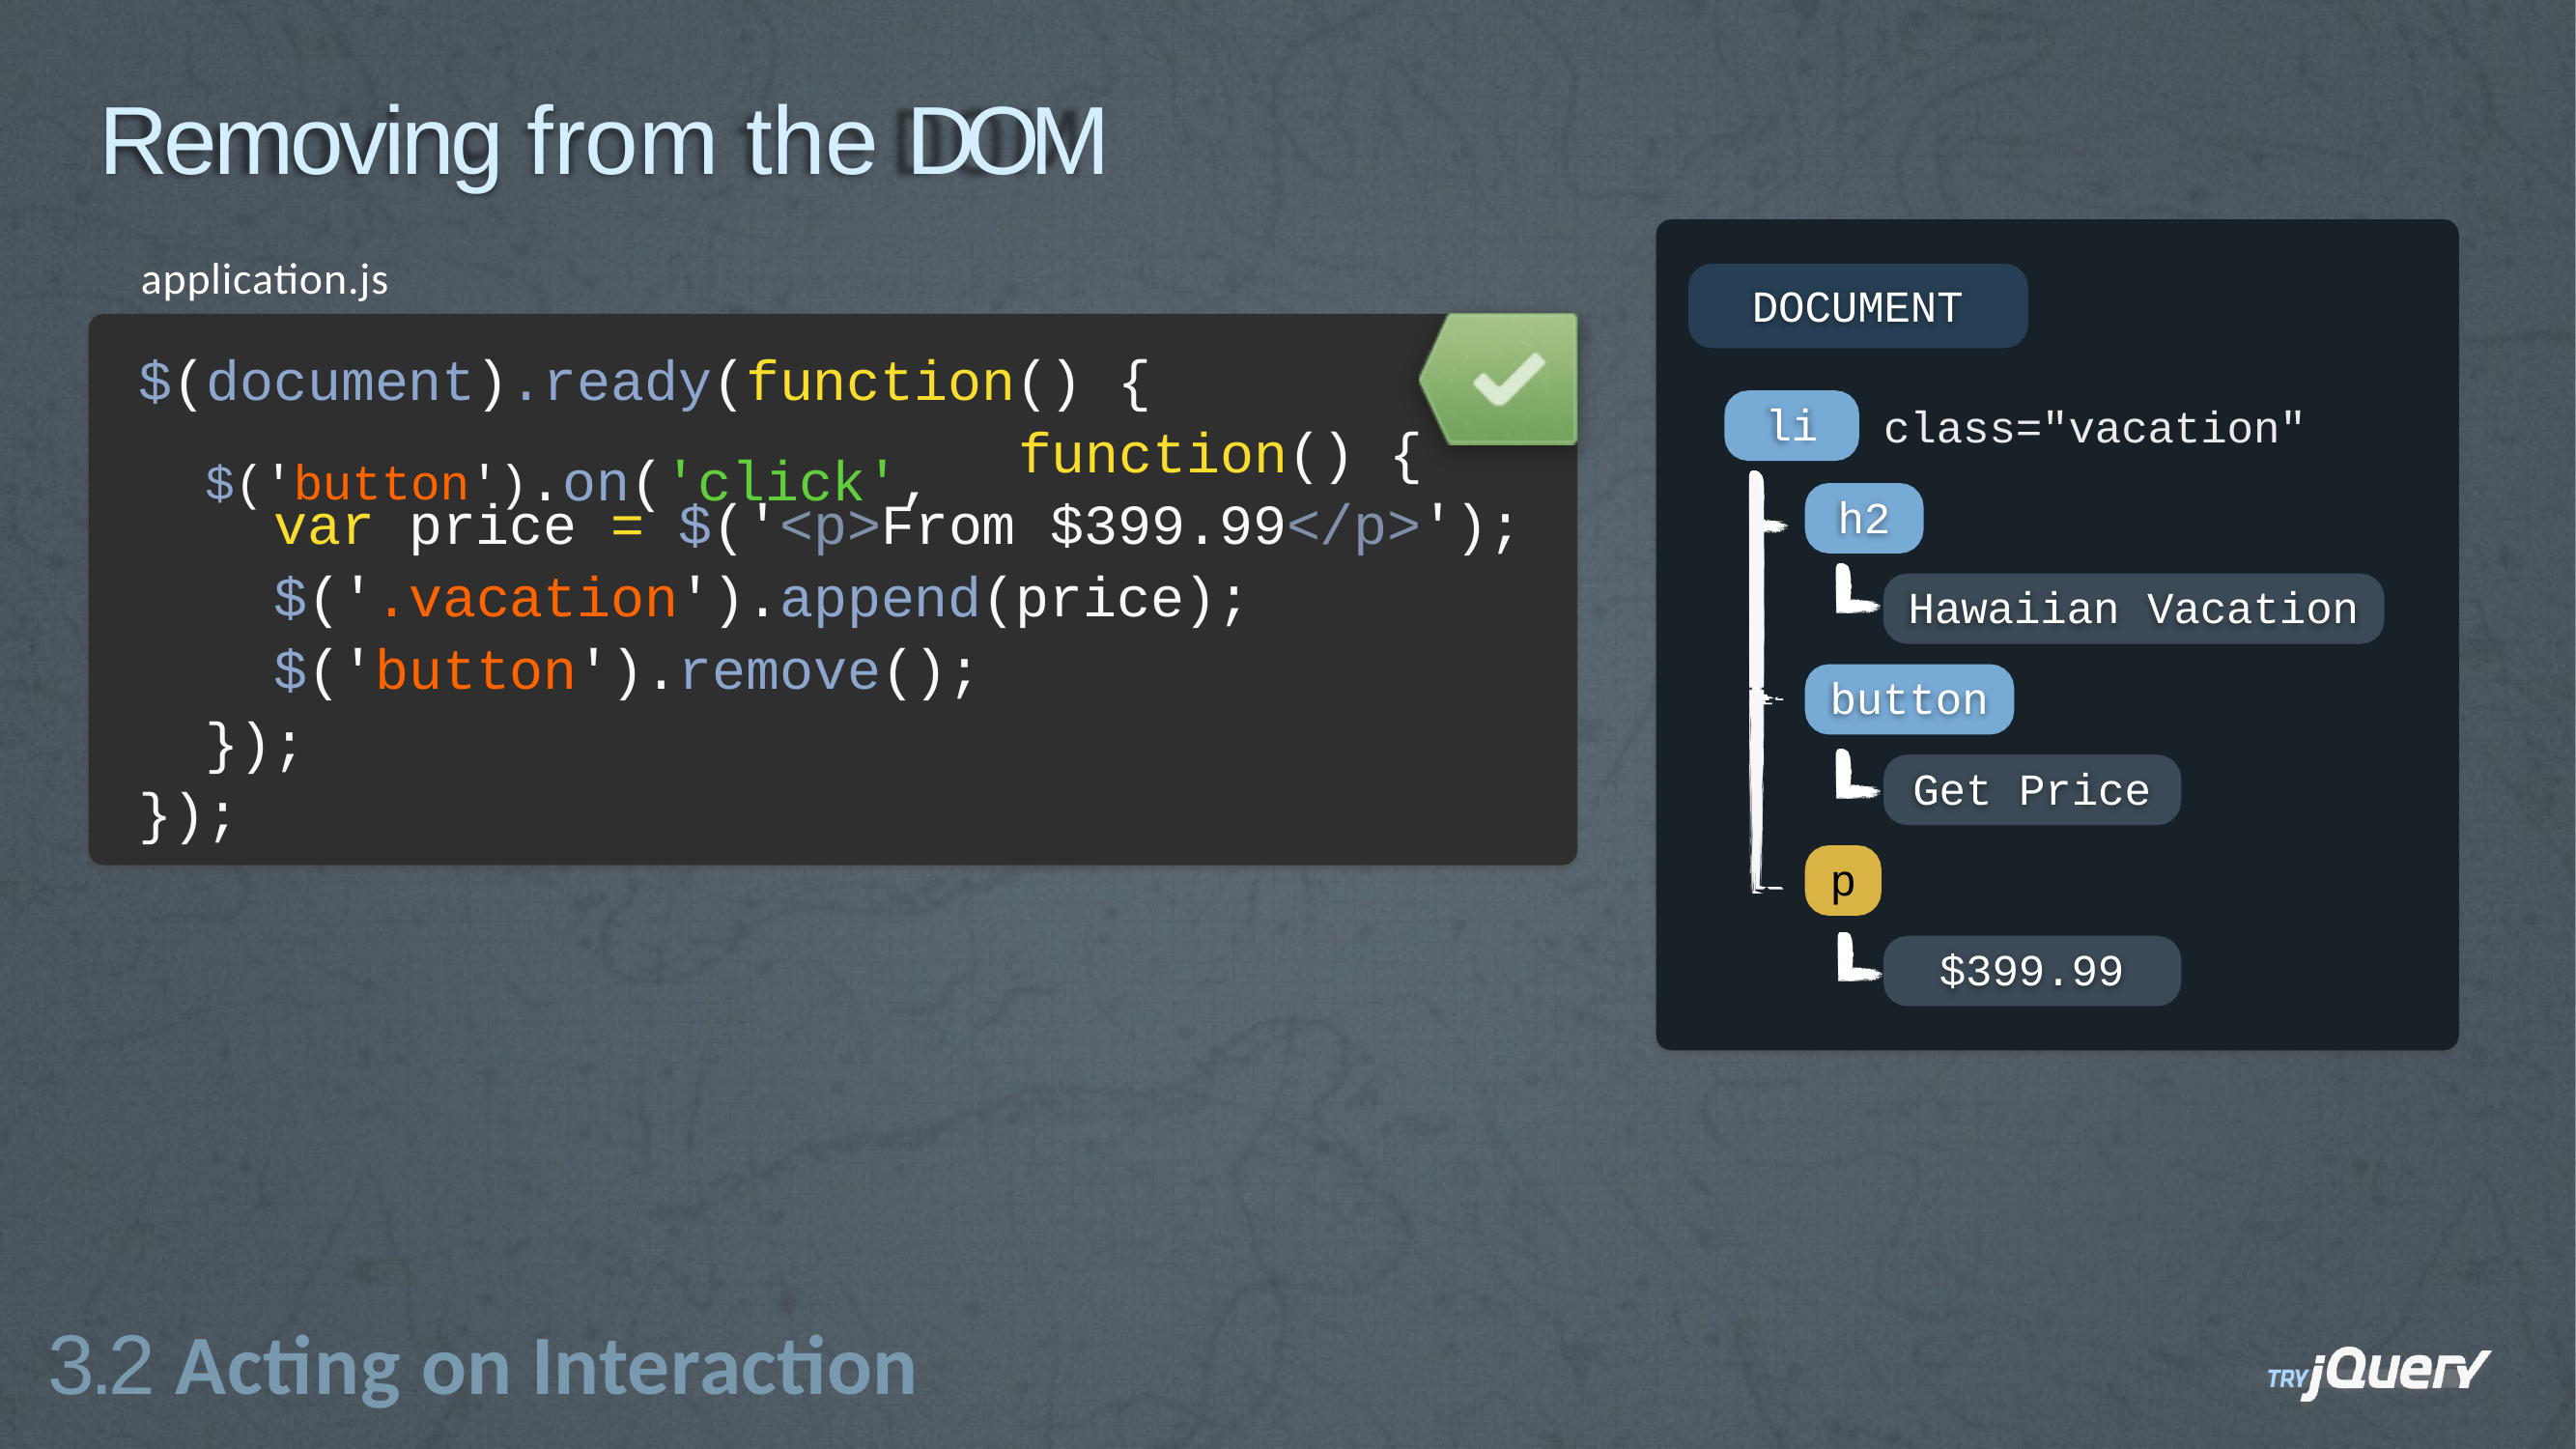

# Removing from the DOM

var price = $('<p>From $399.99</p>');
$('.vacation').append(price);
$('button').remove();
});
});
application.js

DOCUMENT

$(document).ready(function() {

li
class="vacation"

$('button').on('click',
function() {

h2

Hawaiian
Vacation

button

Get Price

p
$399.99

3.2 Acting on Interaction